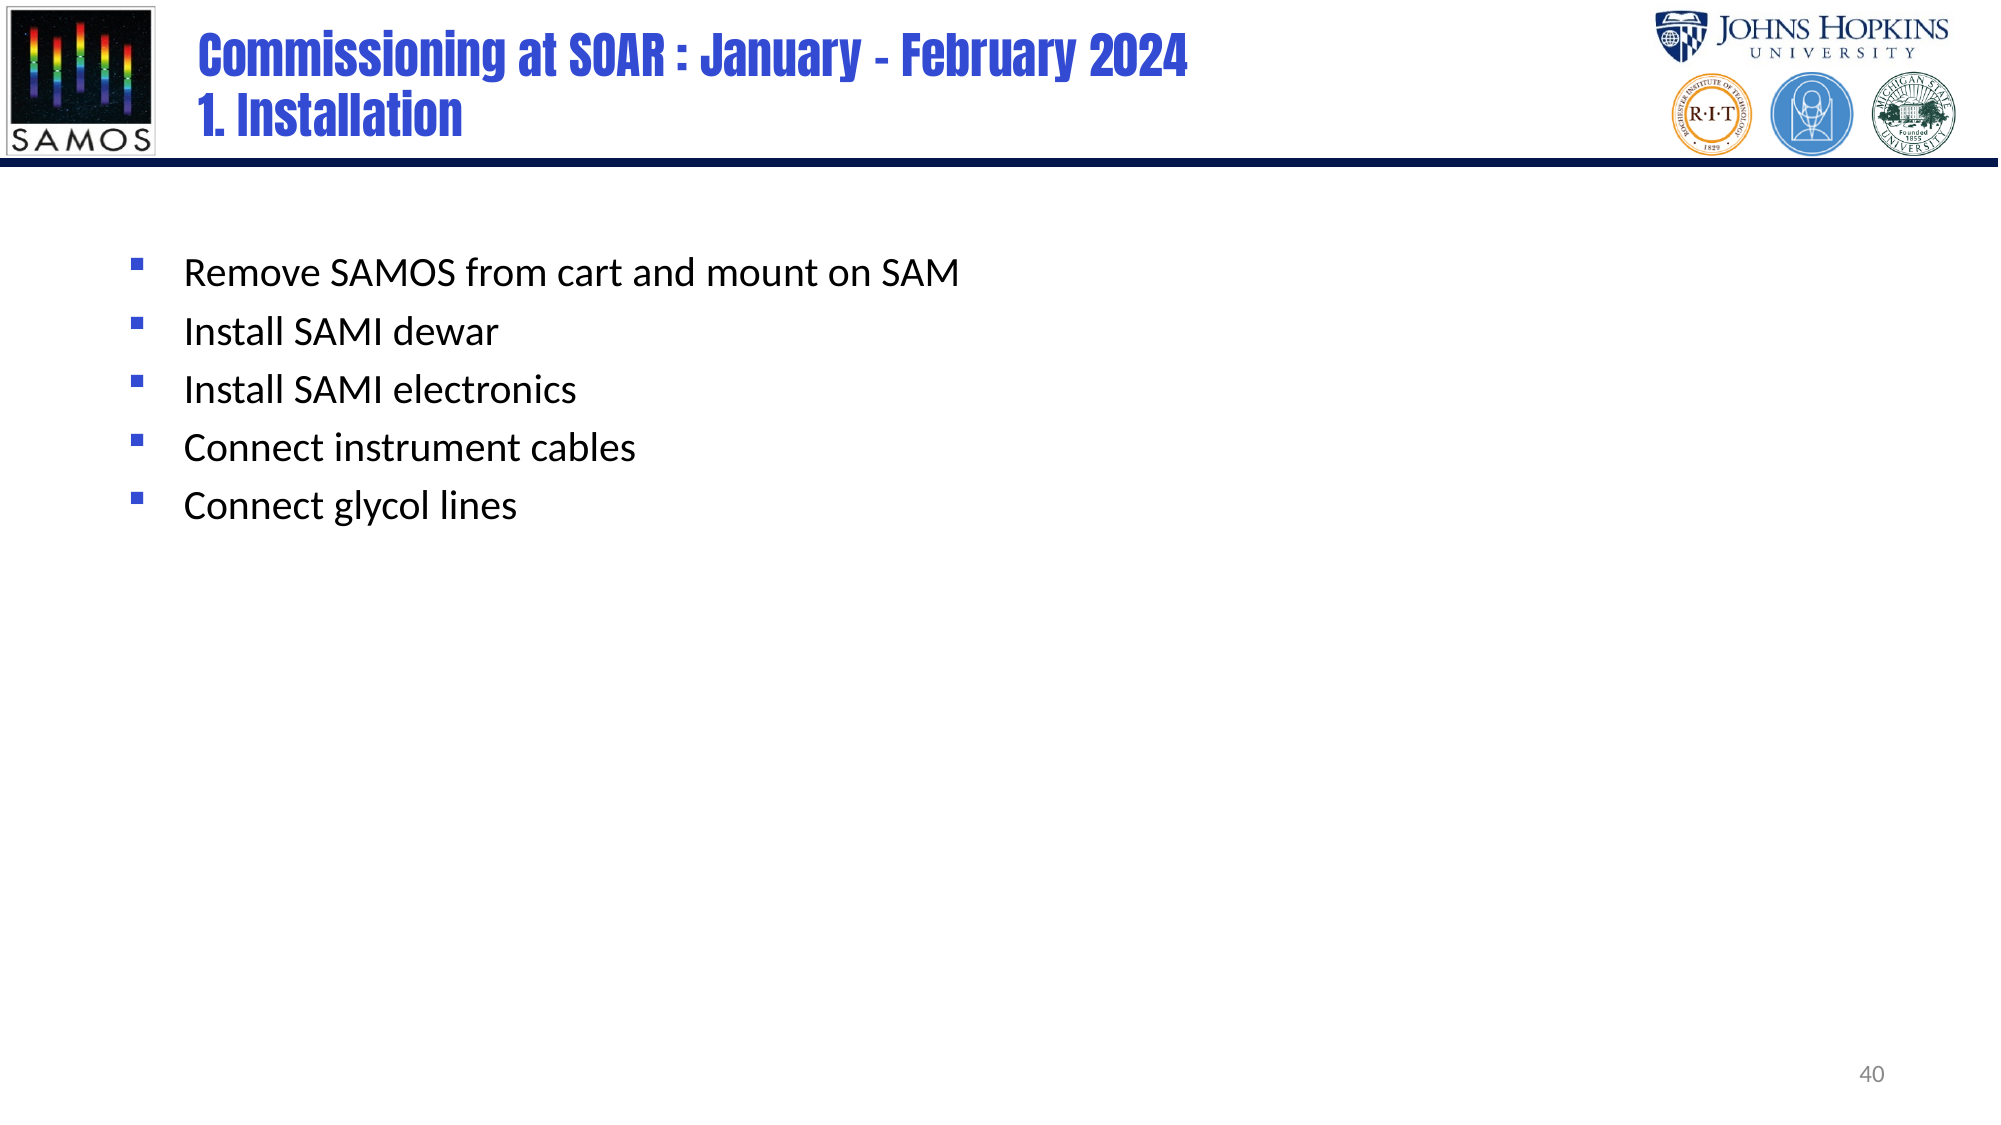

# Commissioning at SOAR : January – February 2024 1. Installation
Remove SAMOS from cart and mount on SAM
Install SAMI dewar
Install SAMI electronics
Connect instrument cables
Connect glycol lines
40